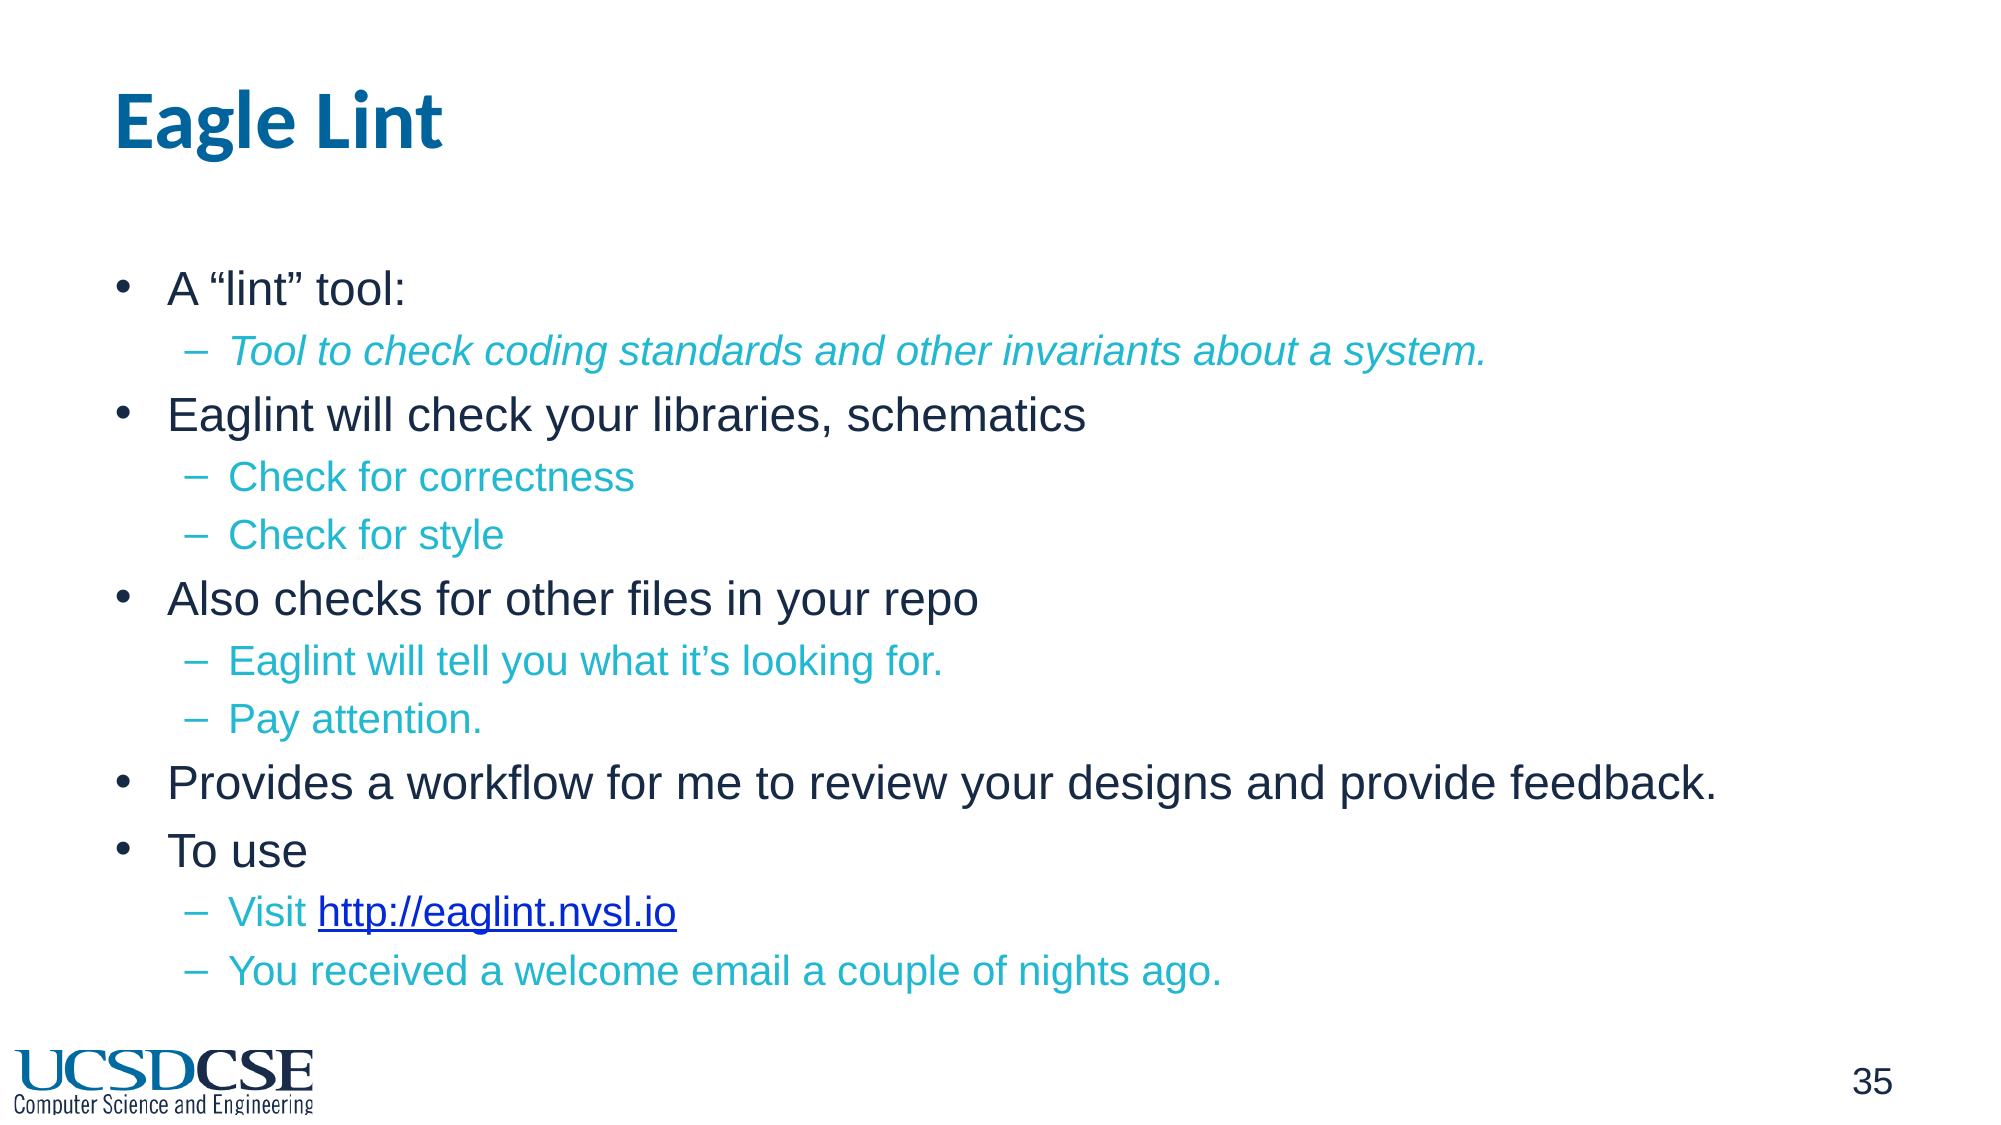

# Eagle Lint
A “lint” tool:
Tool to check coding standards and other invariants about a system.
Eaglint will check your libraries, schematics
Check for correctness
Check for style
Also checks for other files in your repo
Eaglint will tell you what it’s looking for.
Pay attention.
Provides a workflow for me to review your designs and provide feedback.
To use
Visit http://eaglint.nvsl.io
You received a welcome email a couple of nights ago.